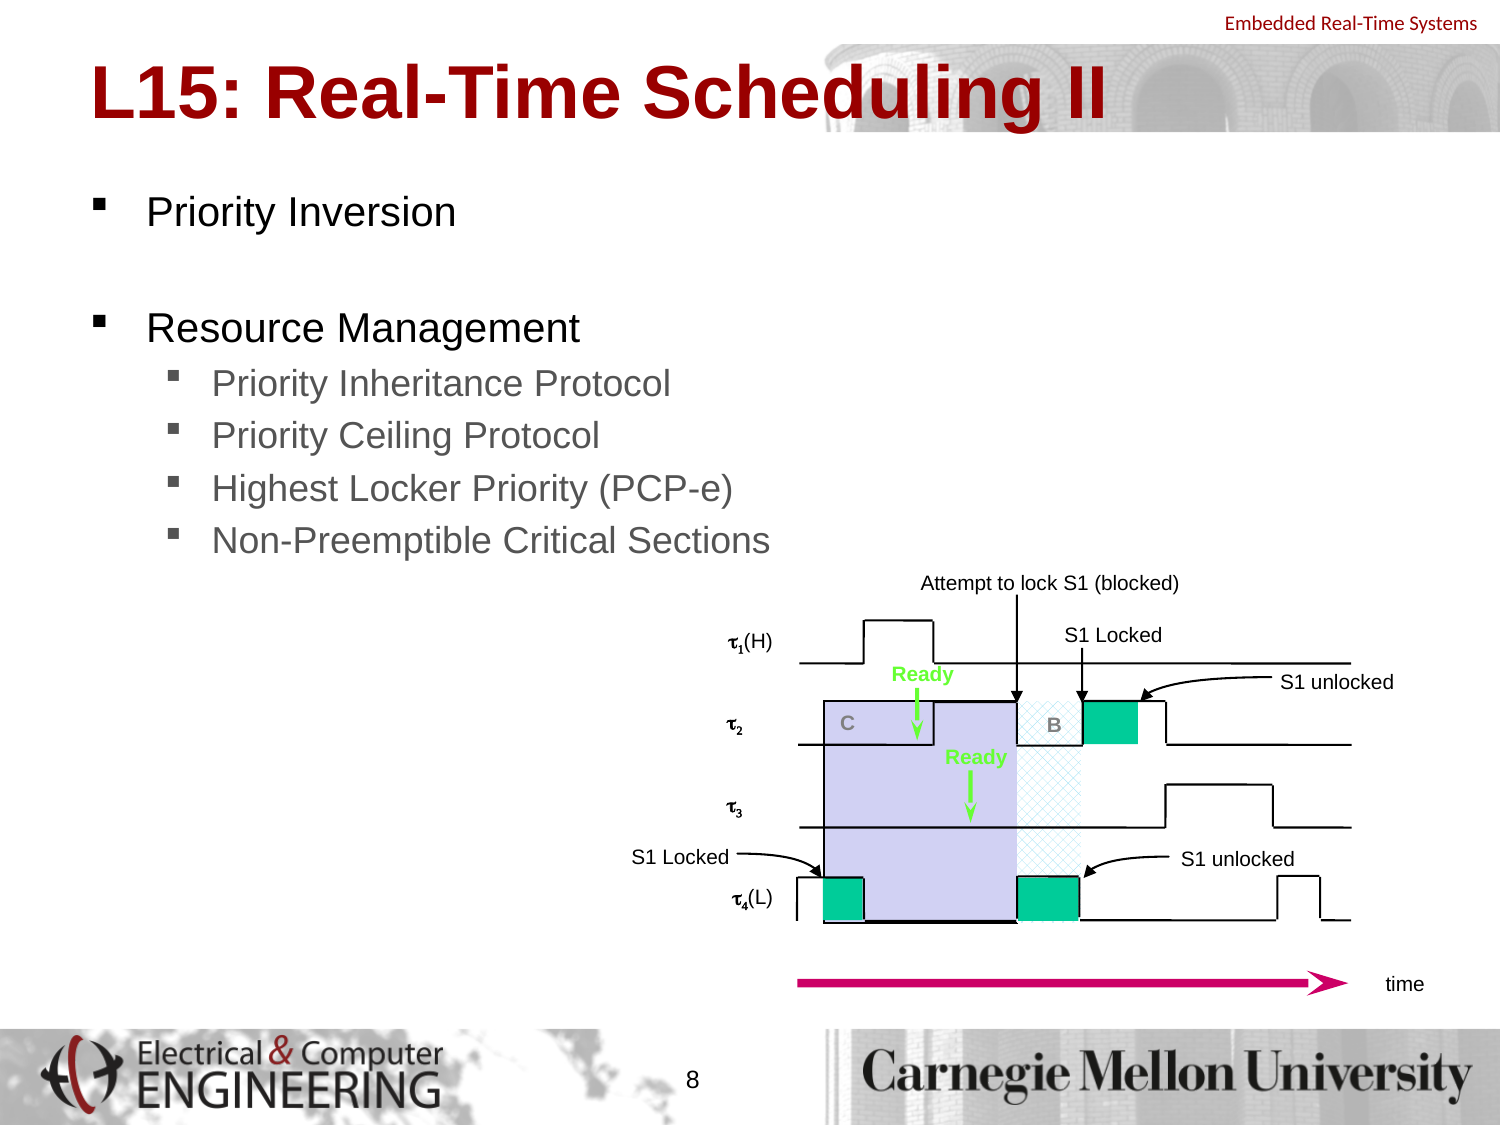

# L15: Real-Time Scheduling II
Priority Inversion

Resource Management
Priority Inheritance Protocol
Priority Ceiling Protocol
Highest Locker Priority (PCP-e)
Non-Preemptible Critical Sections

Attempt to lock S1 (blocked)

S1 Locked
τ1(H)

τ2

τ3

τ4(L)

time

Ready
S1 unlocked

C

B
Ready

S1 Locked
S1 unlocked

8